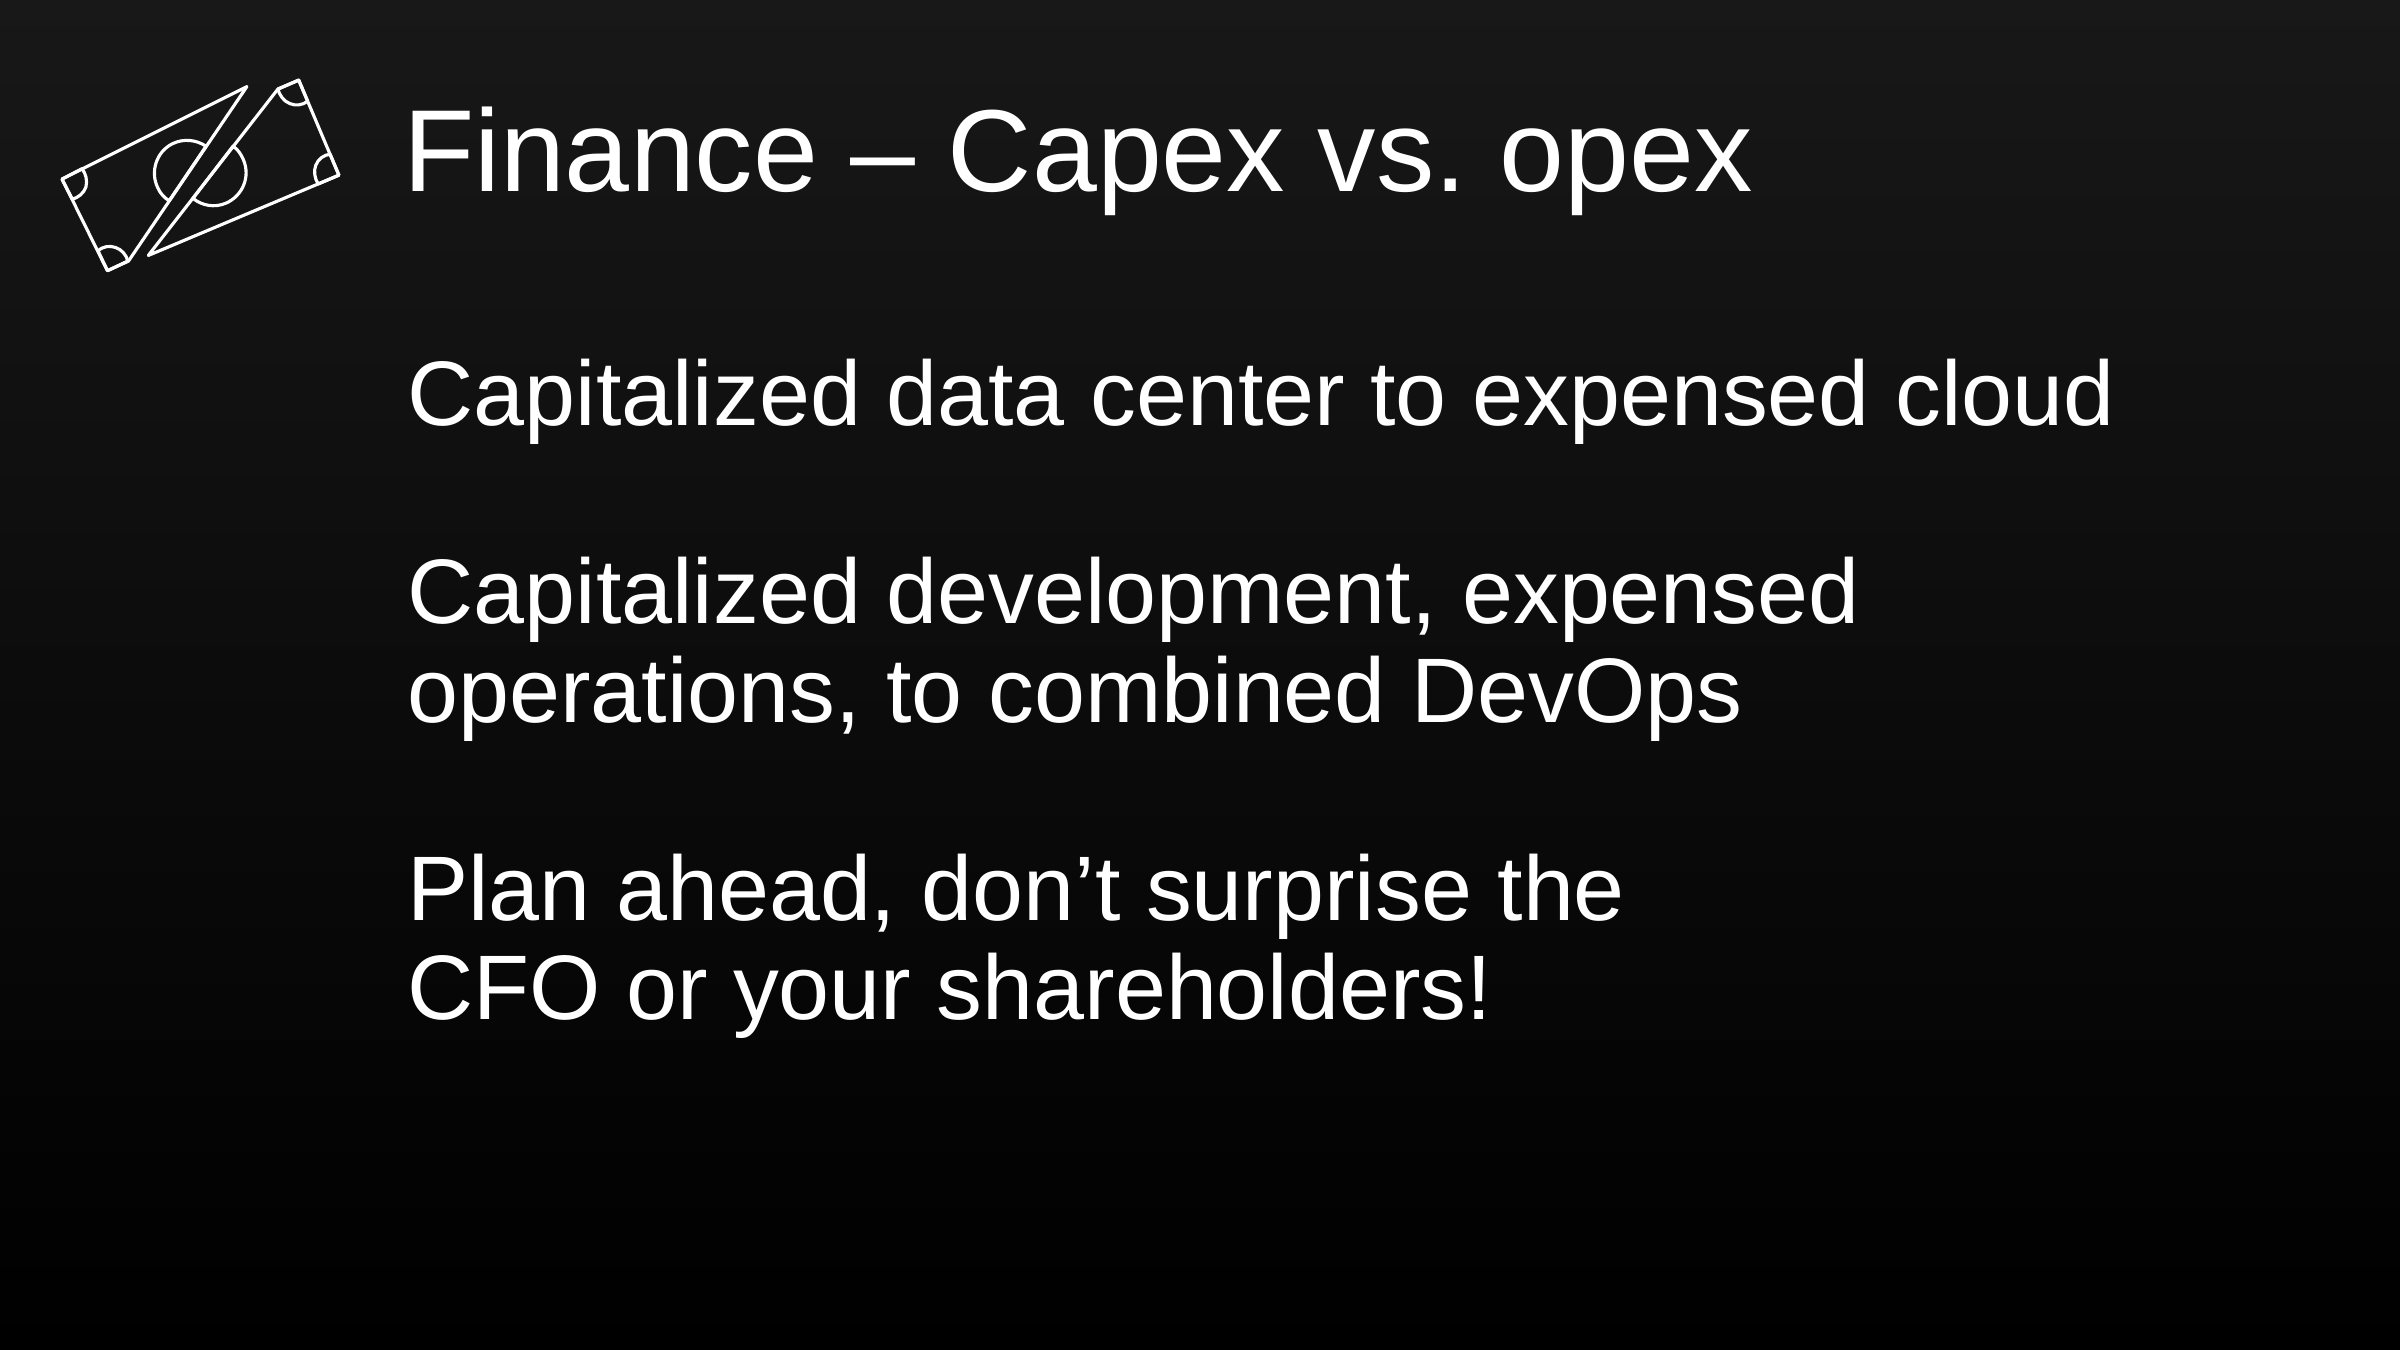

Blockers for innovation
Finance
Finance – Capex vs. opex

Capitalized data center to expensed cloud

Capitalized development, expensed operations, to combined DevOps

Plan ahead, don’t surprise the
CFO or your shareholders!

Culture
Skills
Organization

Leadership systems and feedback
Training
and compensation
Silos
project to product